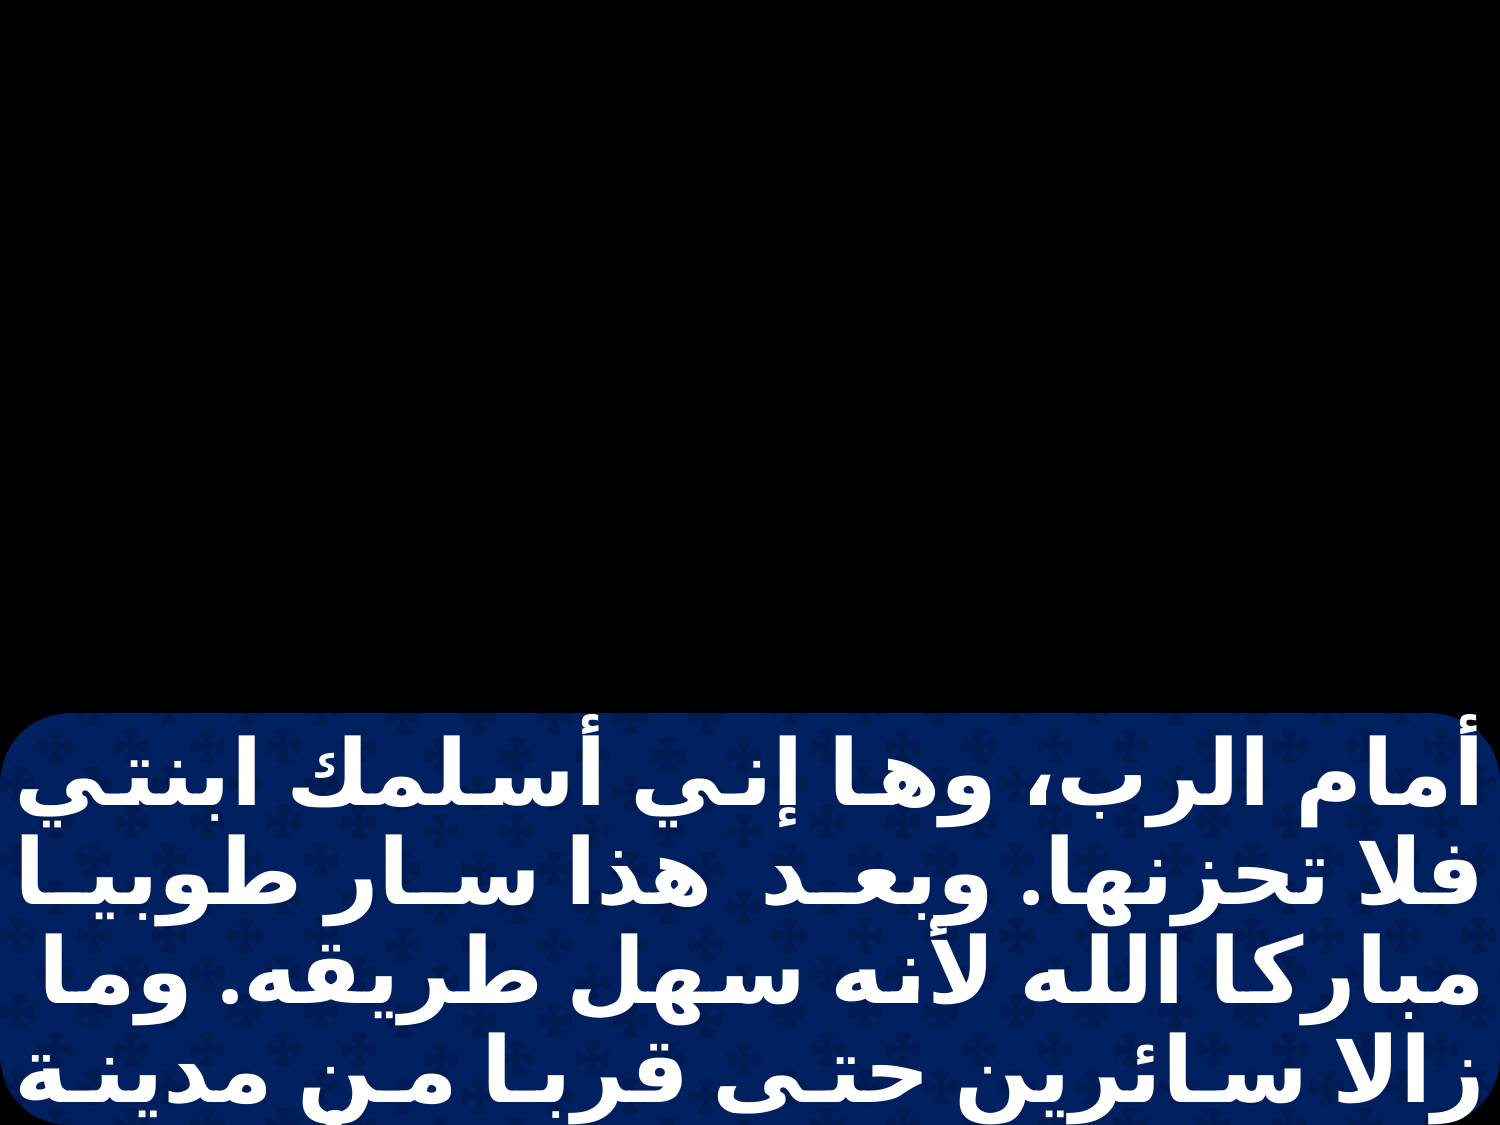

أمام الرب، وها إني أسلمك ابنتي فلا تحزنها. وبعد  هذا سار طوبيا مباركا الله لأنه سهل طريقه. وما  زالا سائرين حتى قربا من مدينة نينوى فقال  الملاك: يا أخي طوبيا، أنت تعلم في أي حال تركت